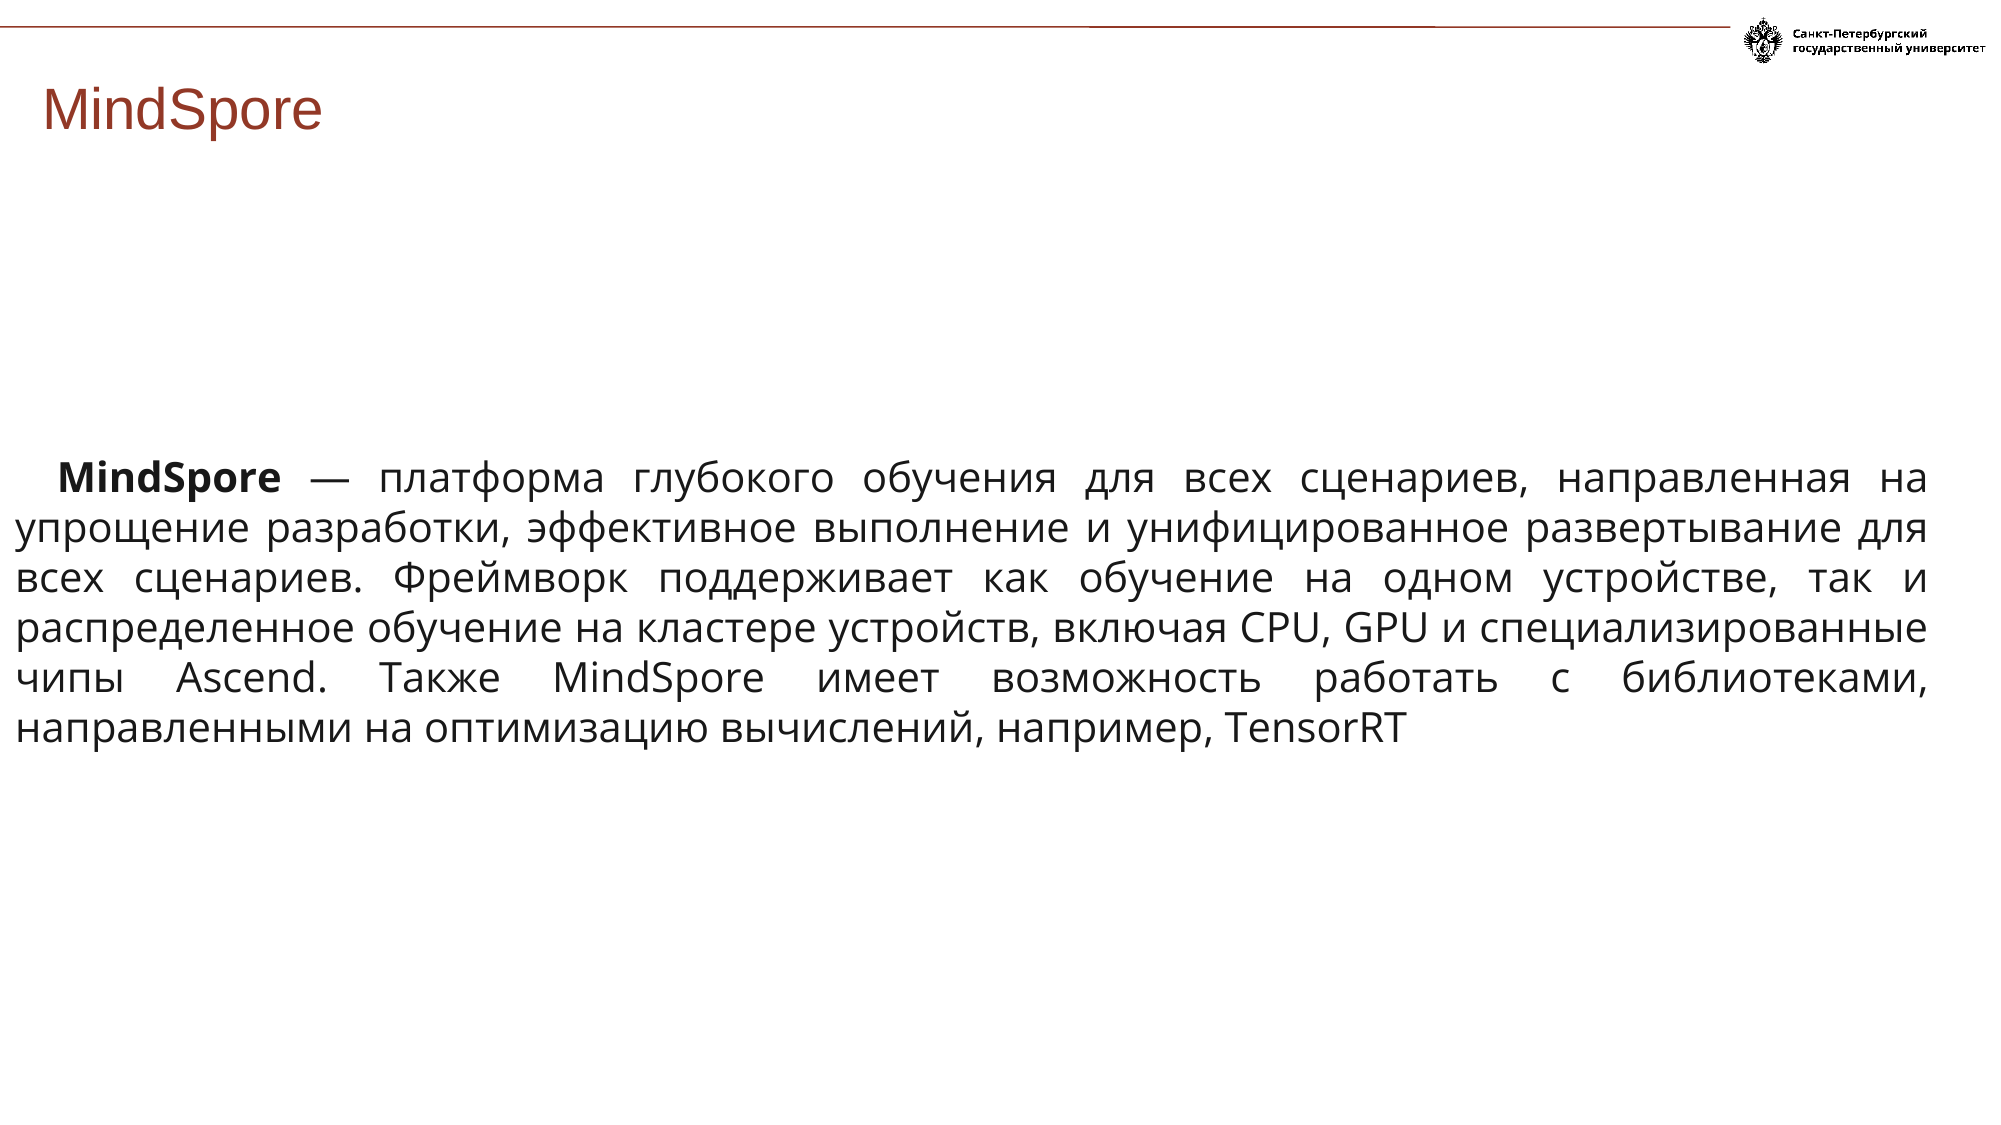

# MindSpore
 MindSpore — платформа глубокого обучения для всех сценариев, направленная на упрощение разработки, эффективное выполнение и унифицированное развертывание для всех сценариев. Фреймворк поддерживает как обучение на одном устройстве, так и распределенное обучение на кластере устройств, включая CPU, GPU и специализированные чипы Ascend. Также MindSpore имеет возможность работать с библиотеками, направленными на оптимизацию вычислений, например, TensorRT